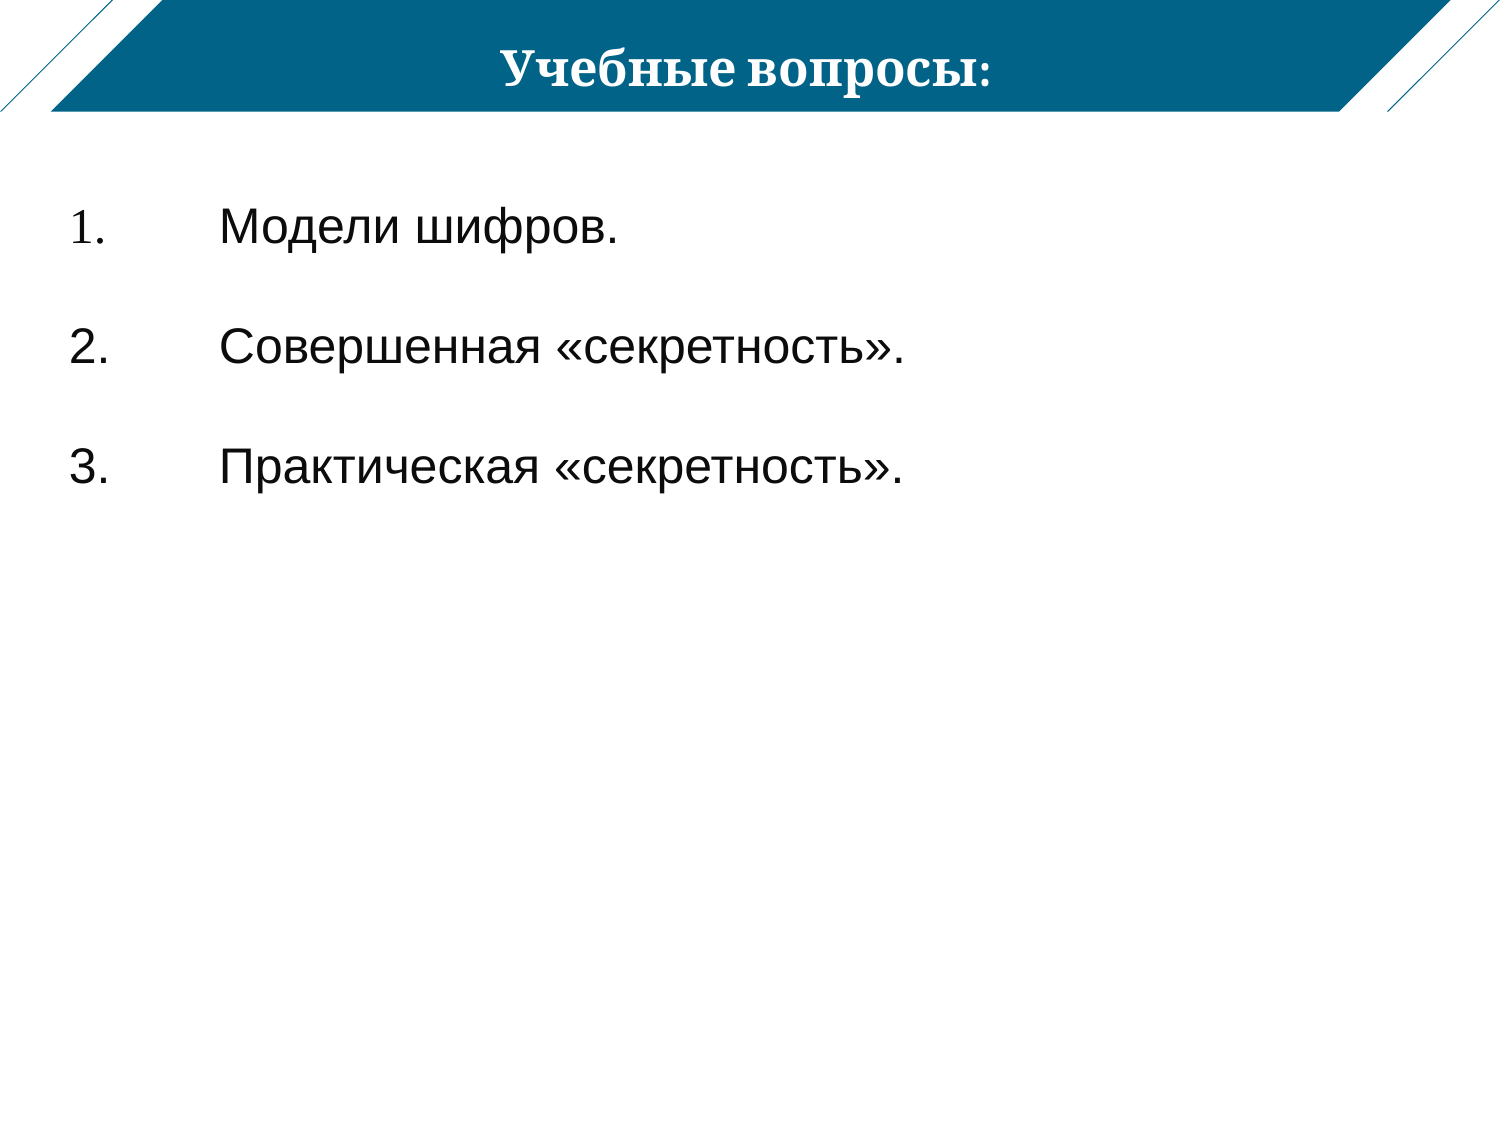

# Учебные вопросы:
1.	Модели шифров.

2.	Совершенная «секретность».

3.	Практическая «секретность».